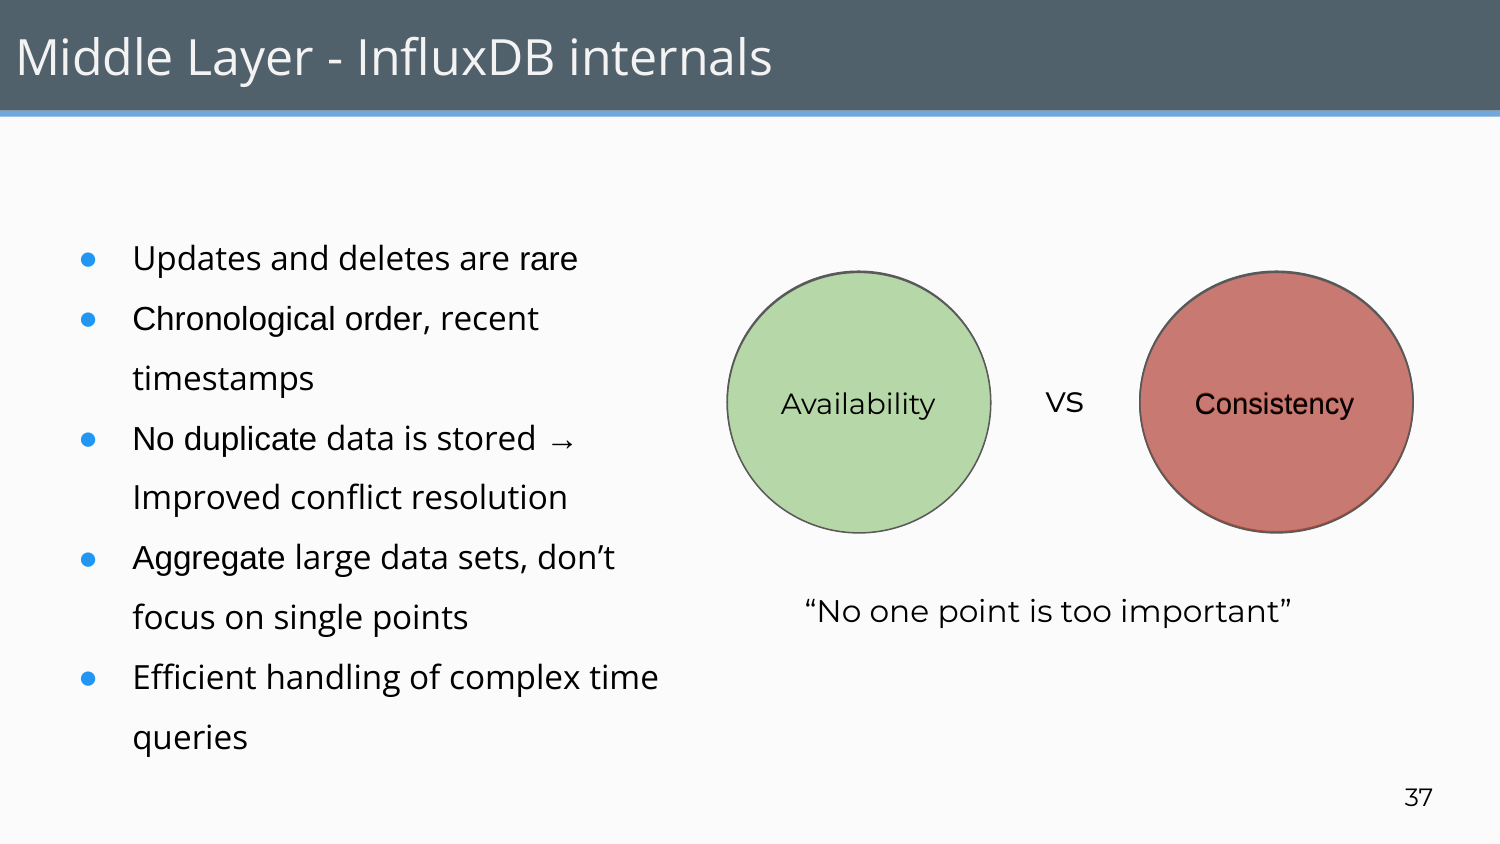

# Middle Layer - InfluxDB internals

Updates and deletes are rare
Chronological order, recent timestamps
No duplicate data is stored →  Improved conflict resolution
Aggregate large data sets, don’t focus on single points
Efficient handling of complex time queries
Availability
Consistency
vs
Availability
Consistency
“No one point is too important”
37